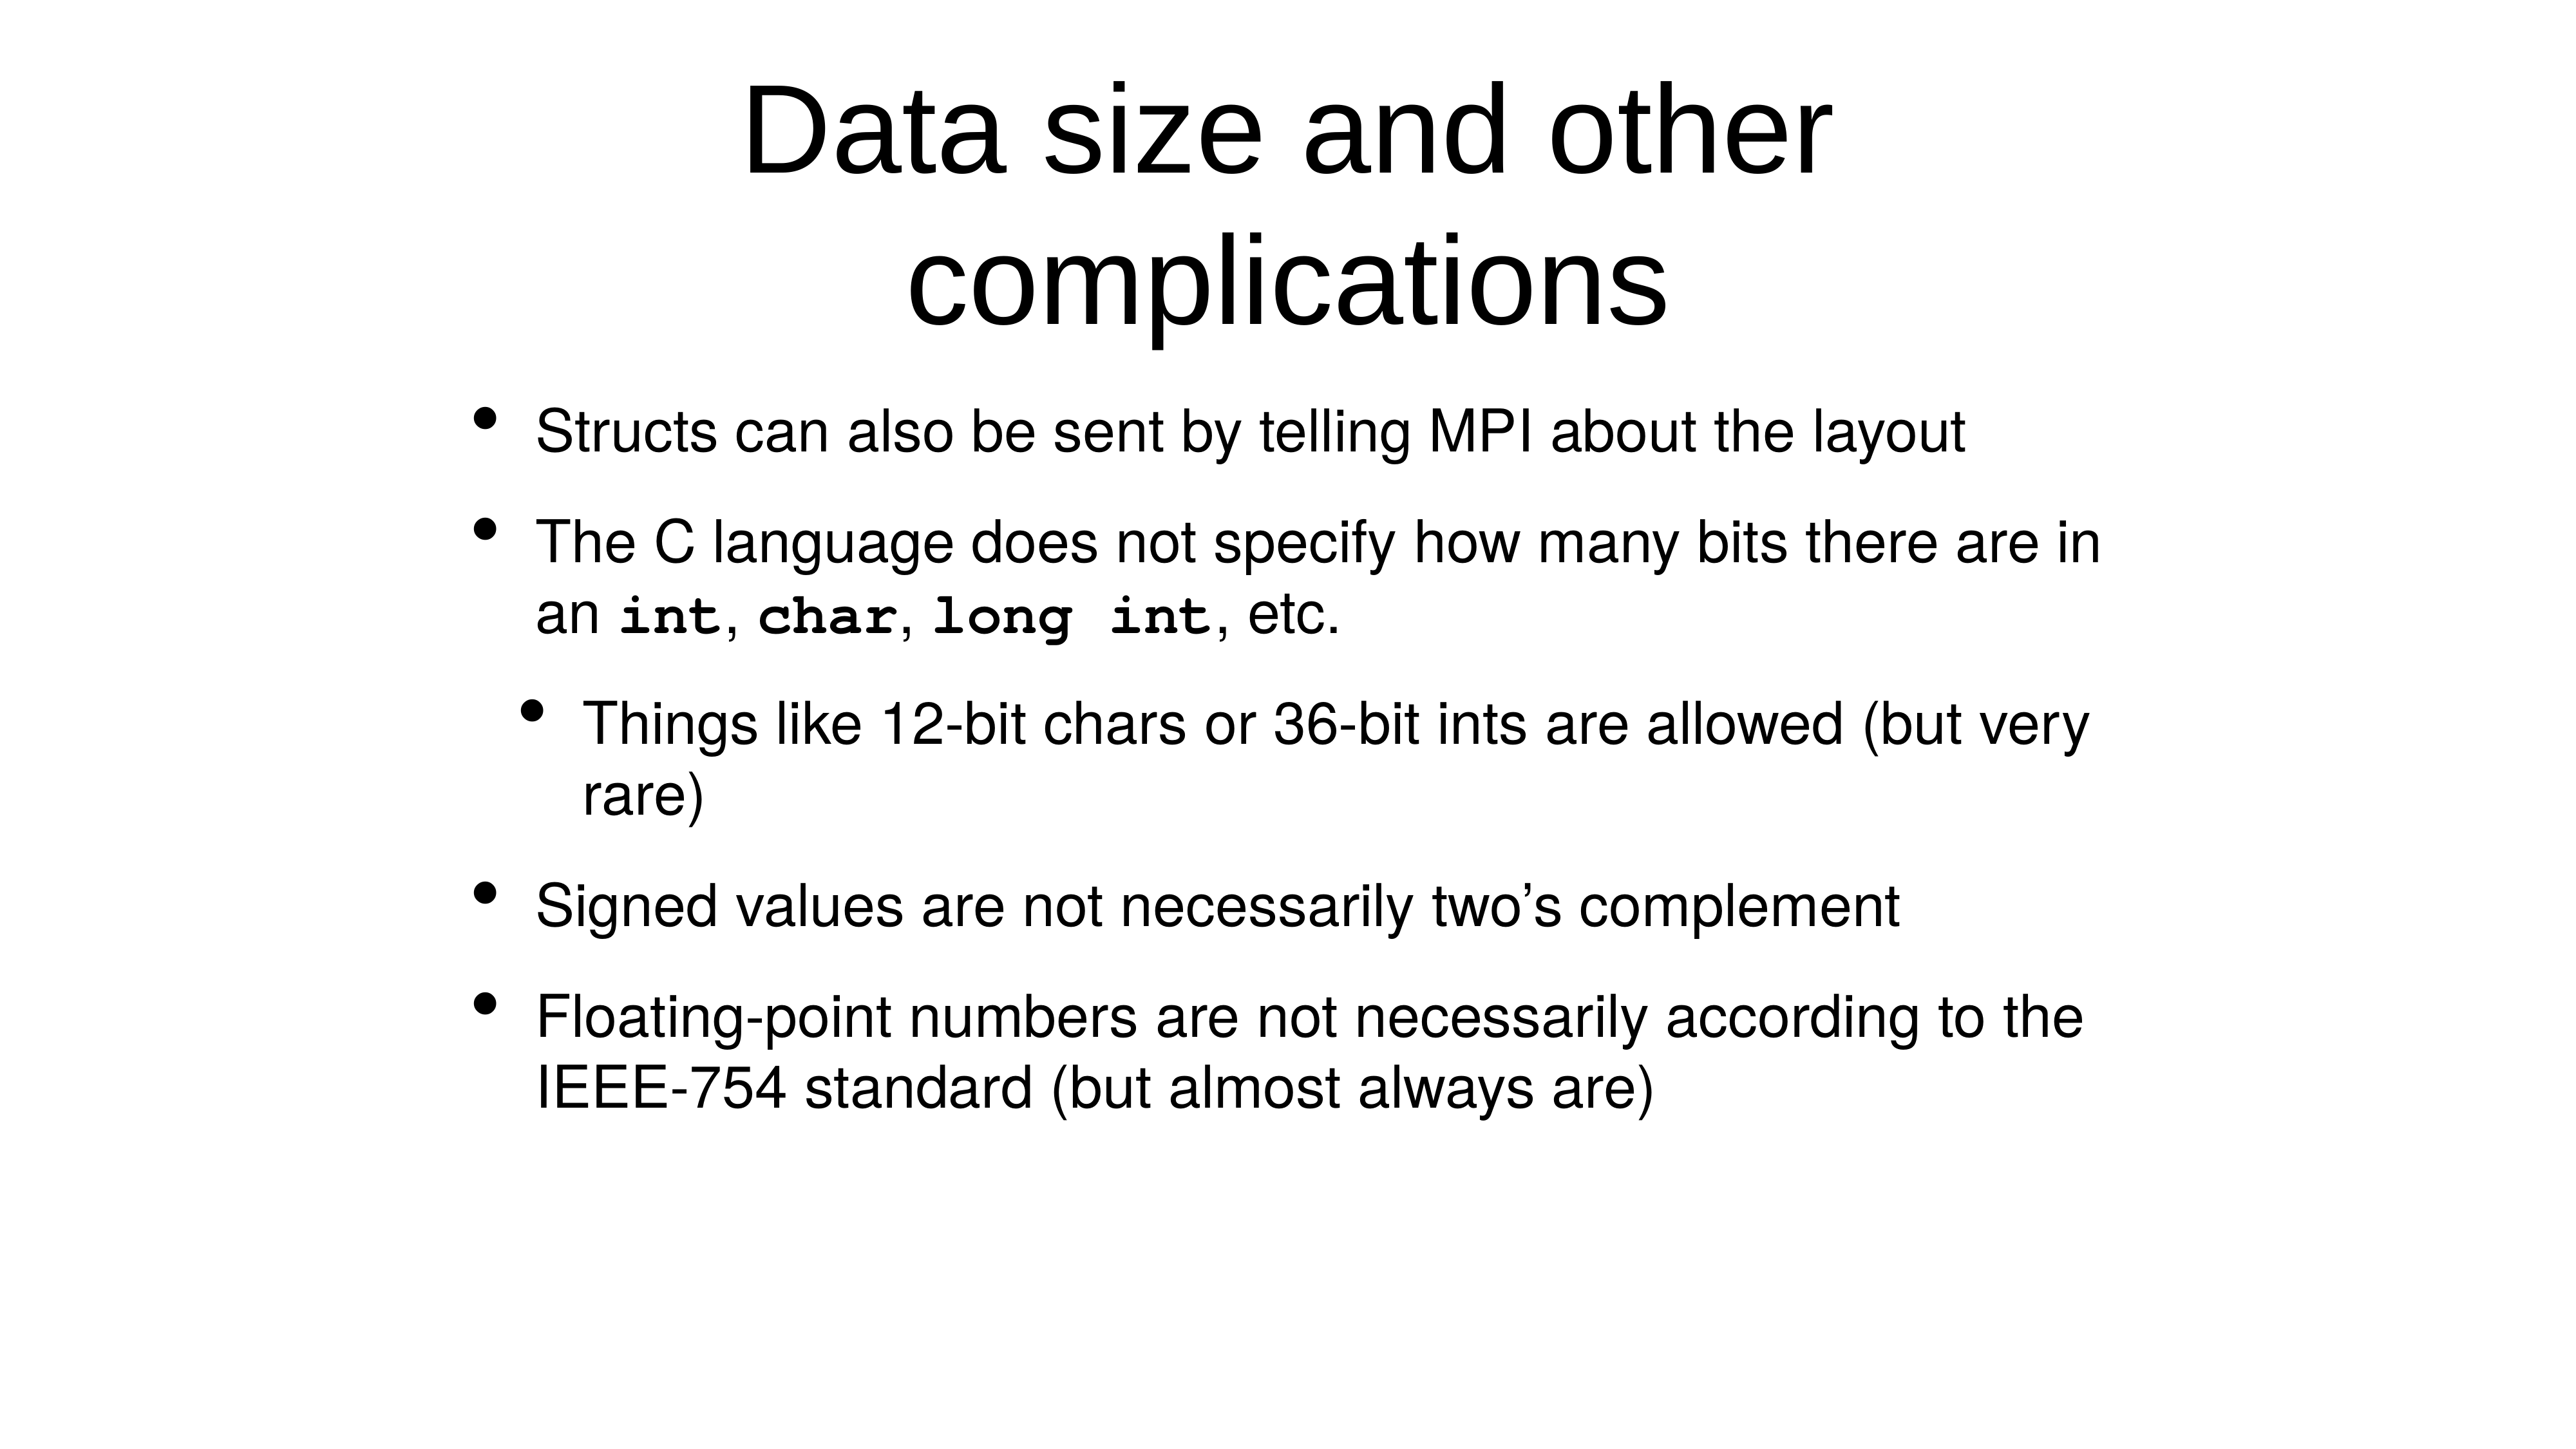

# Data size and other complications
Structs can also be sent by telling MPI about the layout
The C language does not specify how many bits there are in an int, char, long int, etc.
Things like 12-bit chars or 36-bit ints are allowed (but very rare)
Signed values are not necessarily two’s complement
Floating-point numbers are not necessarily according to the IEEE-754 standard (but almost always are)
79